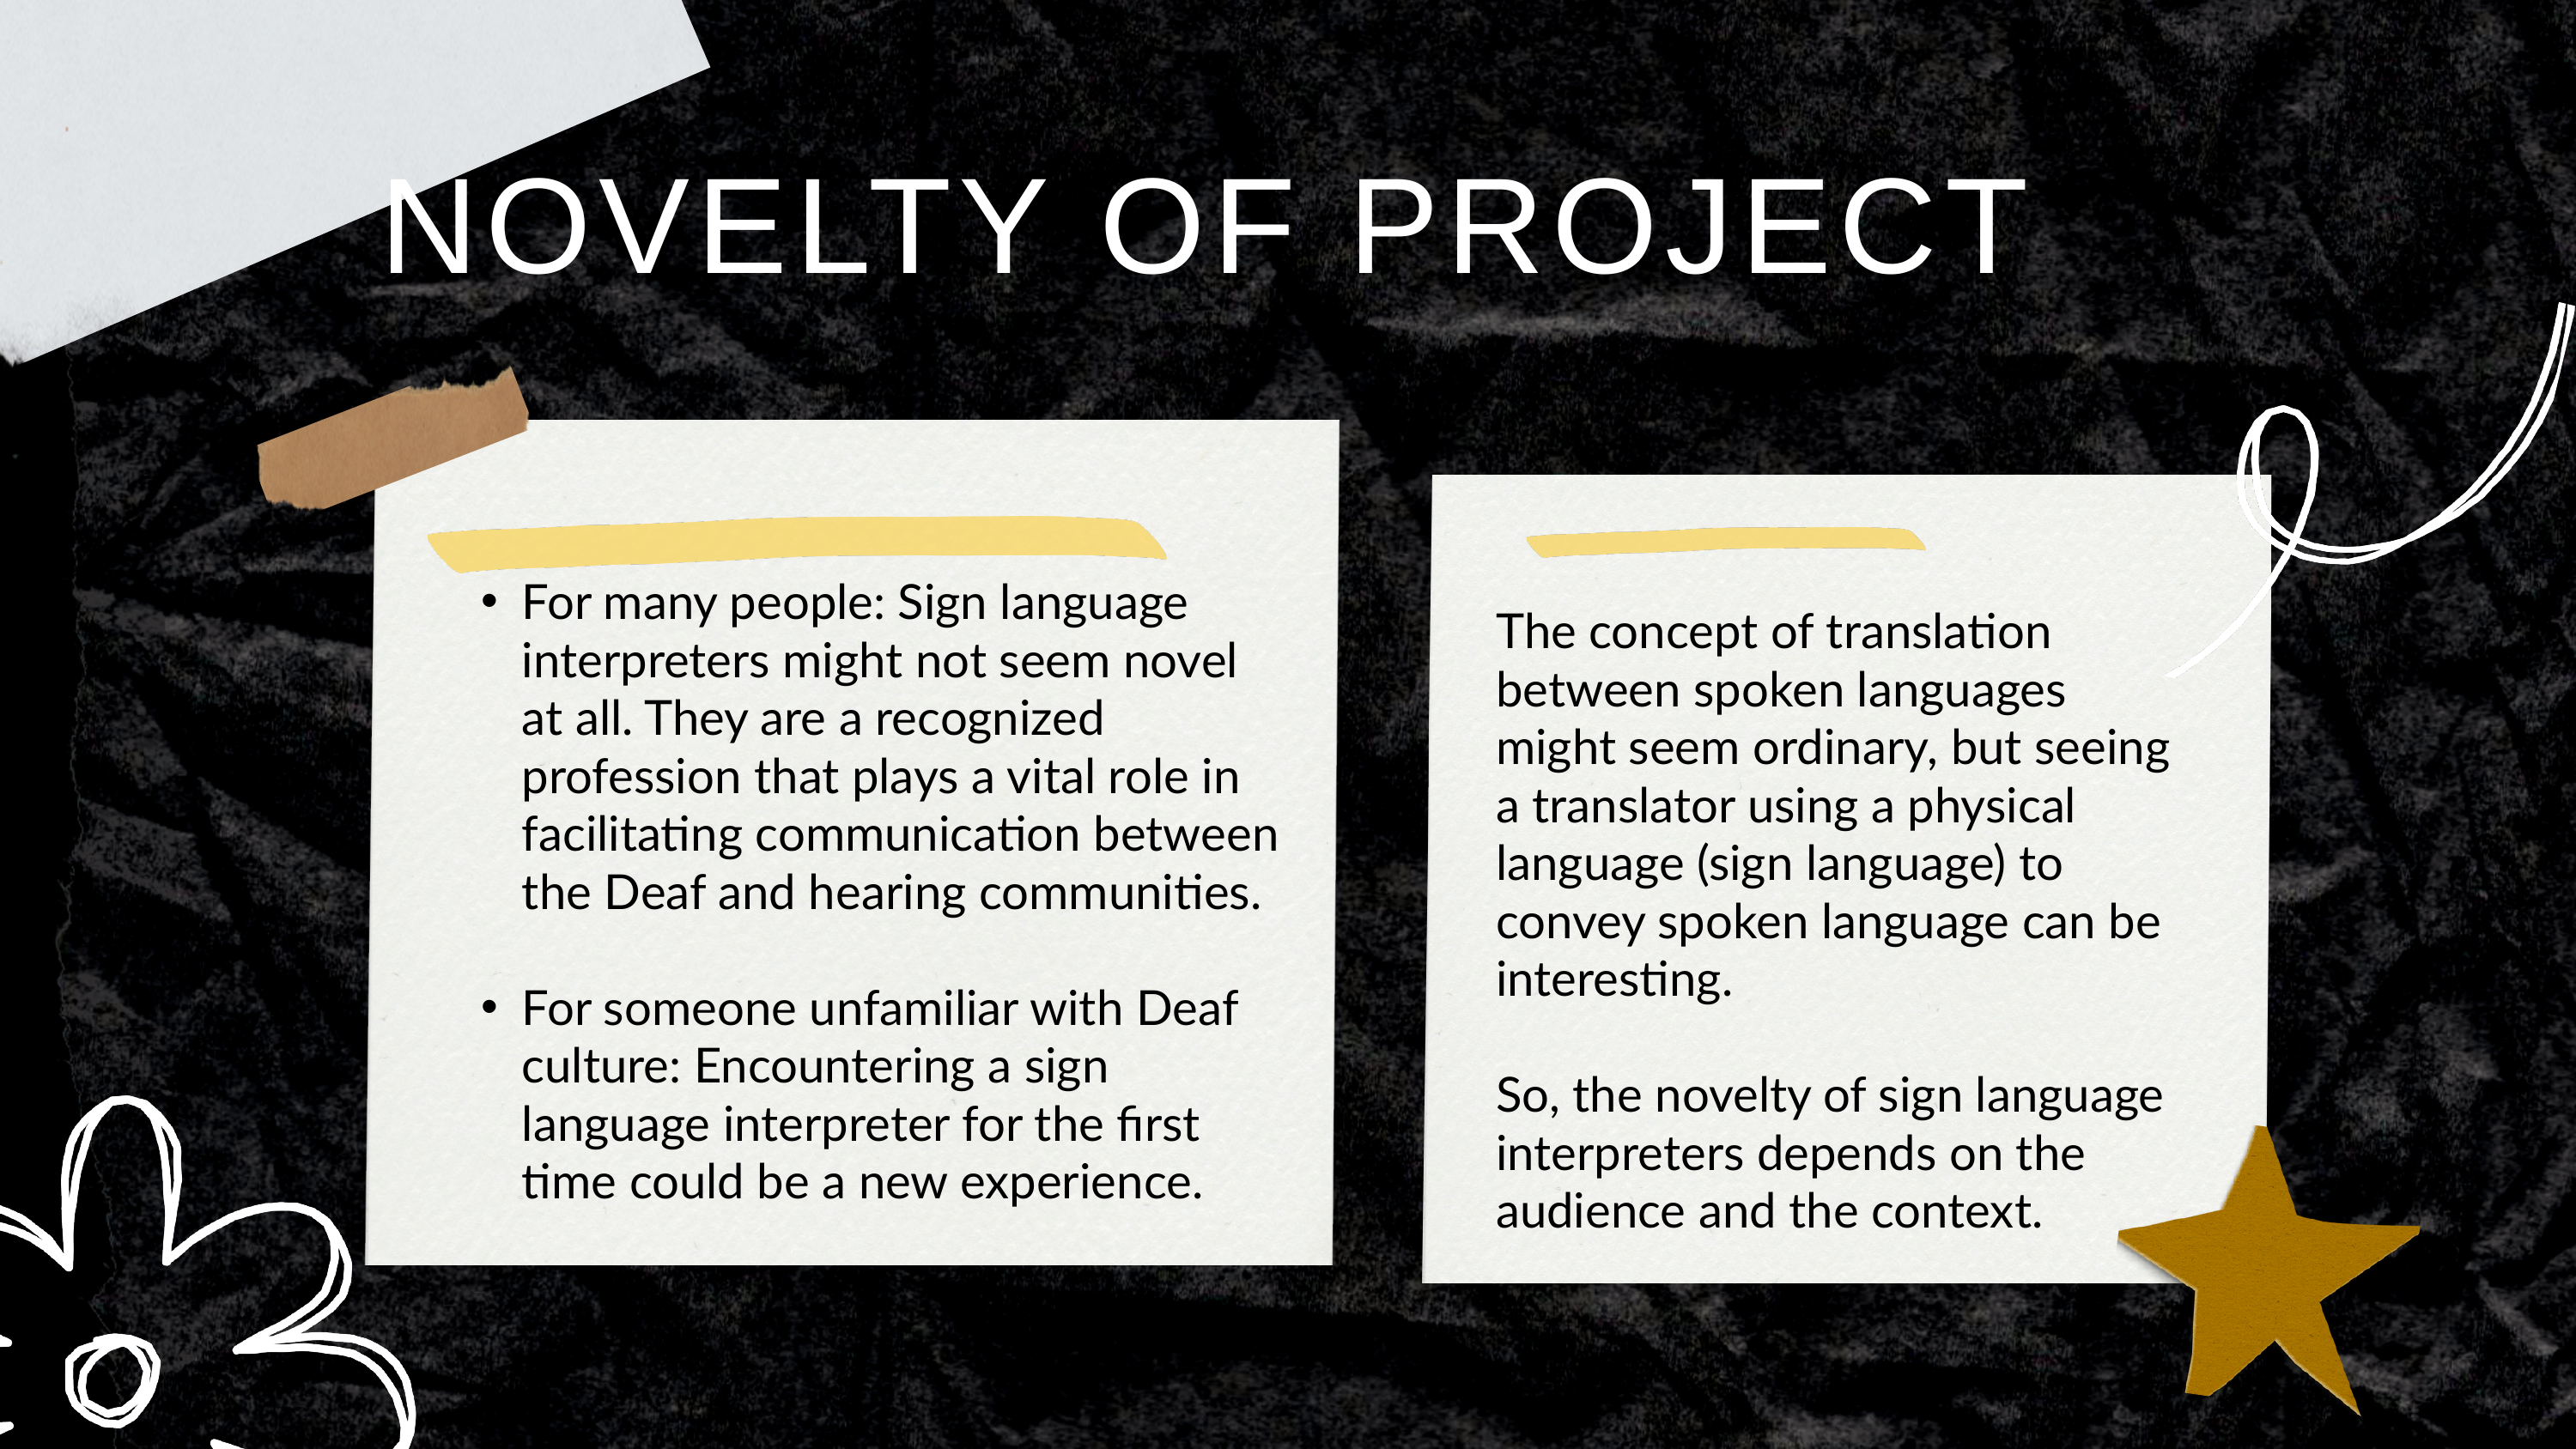

NOVELTY OF PROJECT

For many people: Sign language interpreters might not seem novel at all. They are a recognized profession that plays a vital role in facilitating communication between the Deaf and hearing communities.

For someone unfamiliar with Deaf culture: Encountering a sign language interpreter for the first time could be a new experience.

The concept of translation between spoken languages might seem ordinary, but seeing a translator using a physical language (sign language) to convey spoken language can be interesting.

So, the novelty of sign language interpreters depends on the audience and the context.